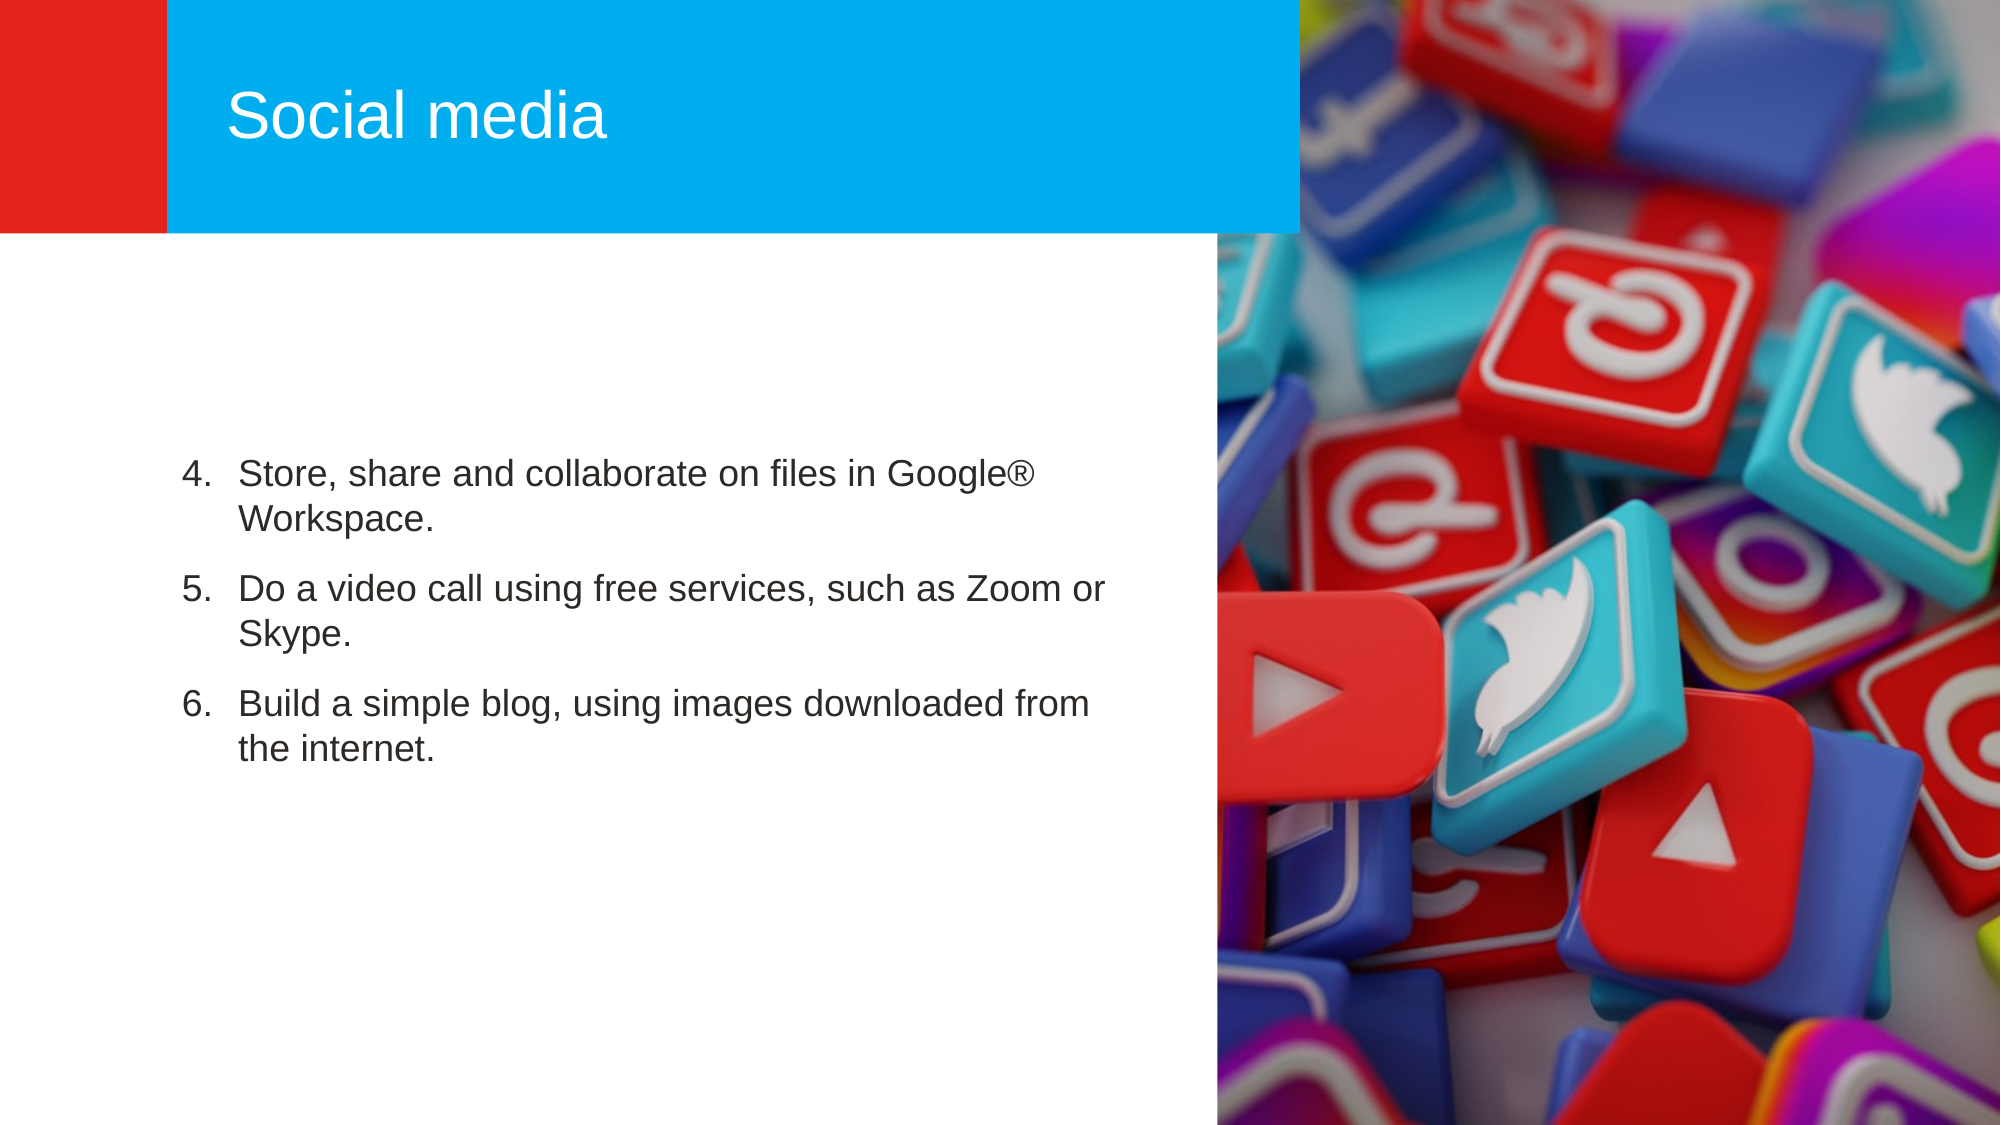

Social media

Store, share and collaborate on files in Google® Workspace.
Do a video call using free services, such as Zoom or Skype.
Build a simple blog, using images downloaded from the internet.